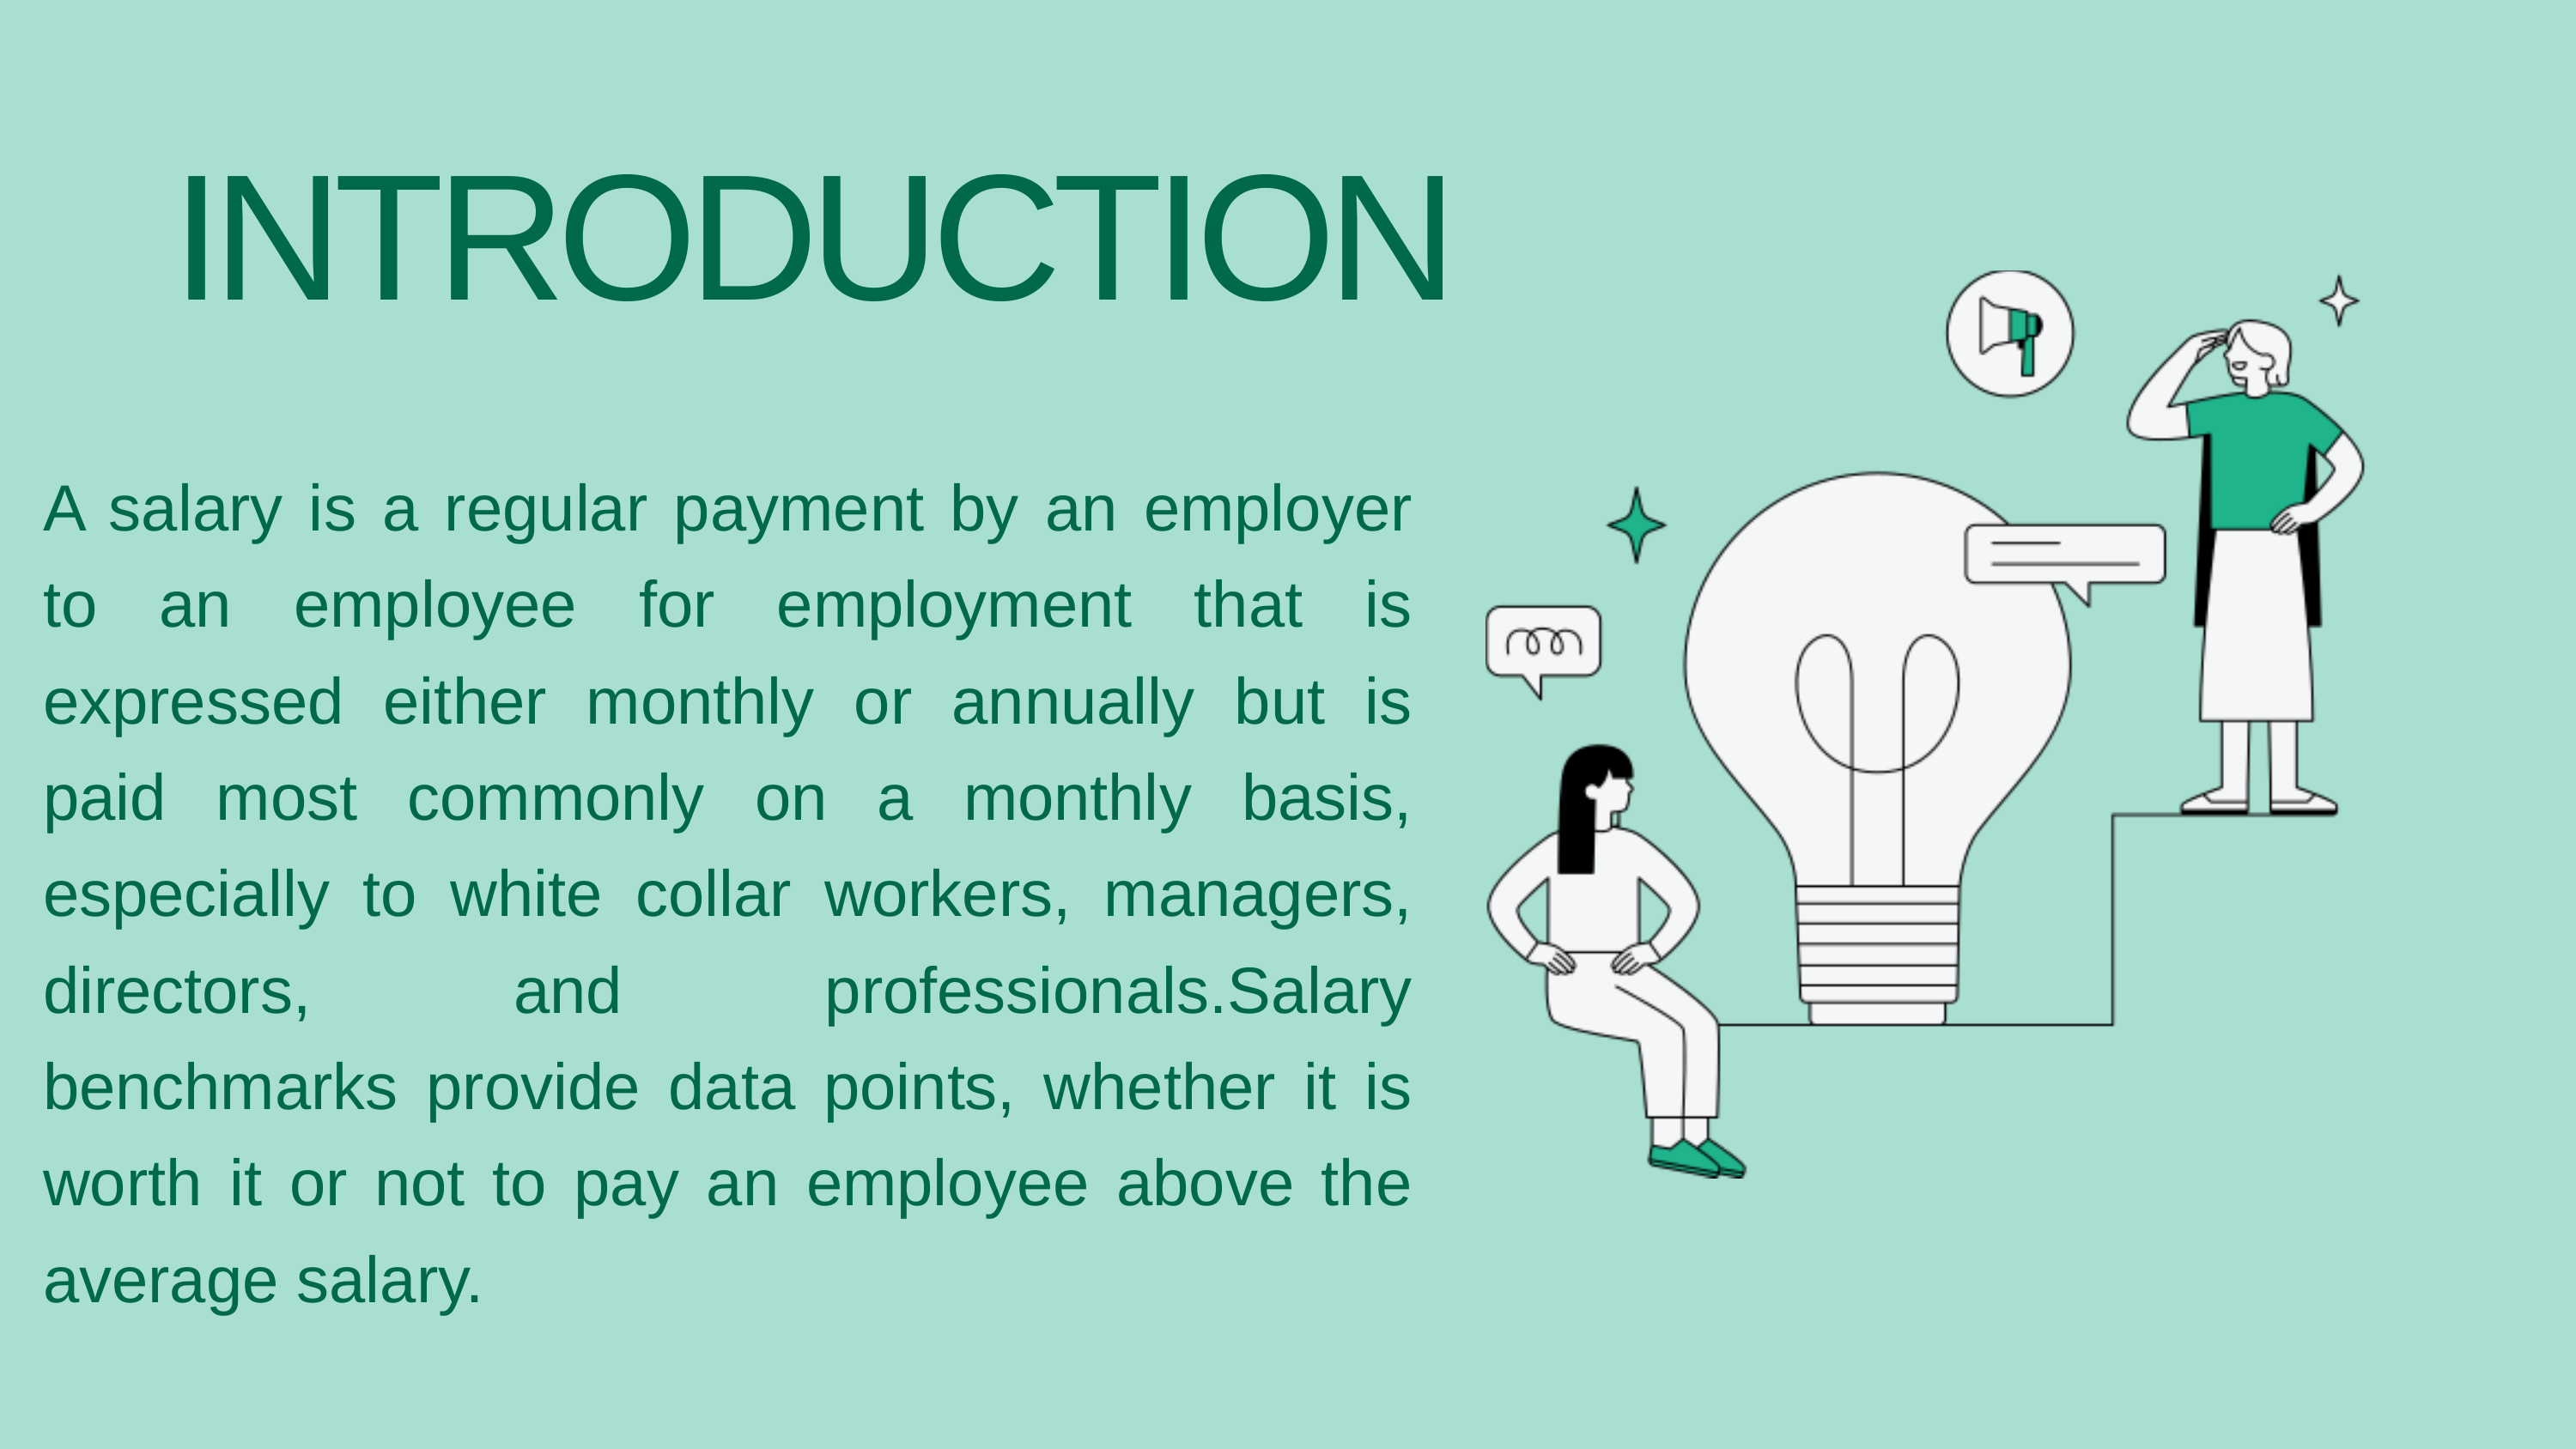

INTRODUCTION

A salary is a regular payment by an employer to an employee for employment that is expressed either monthly or annually but is paid most commonly on a monthly basis, especially to white collar workers, managers, directors, and professionals.Salary benchmarks provide data points, whether it is worth it or not to pay an employee above the average salary.